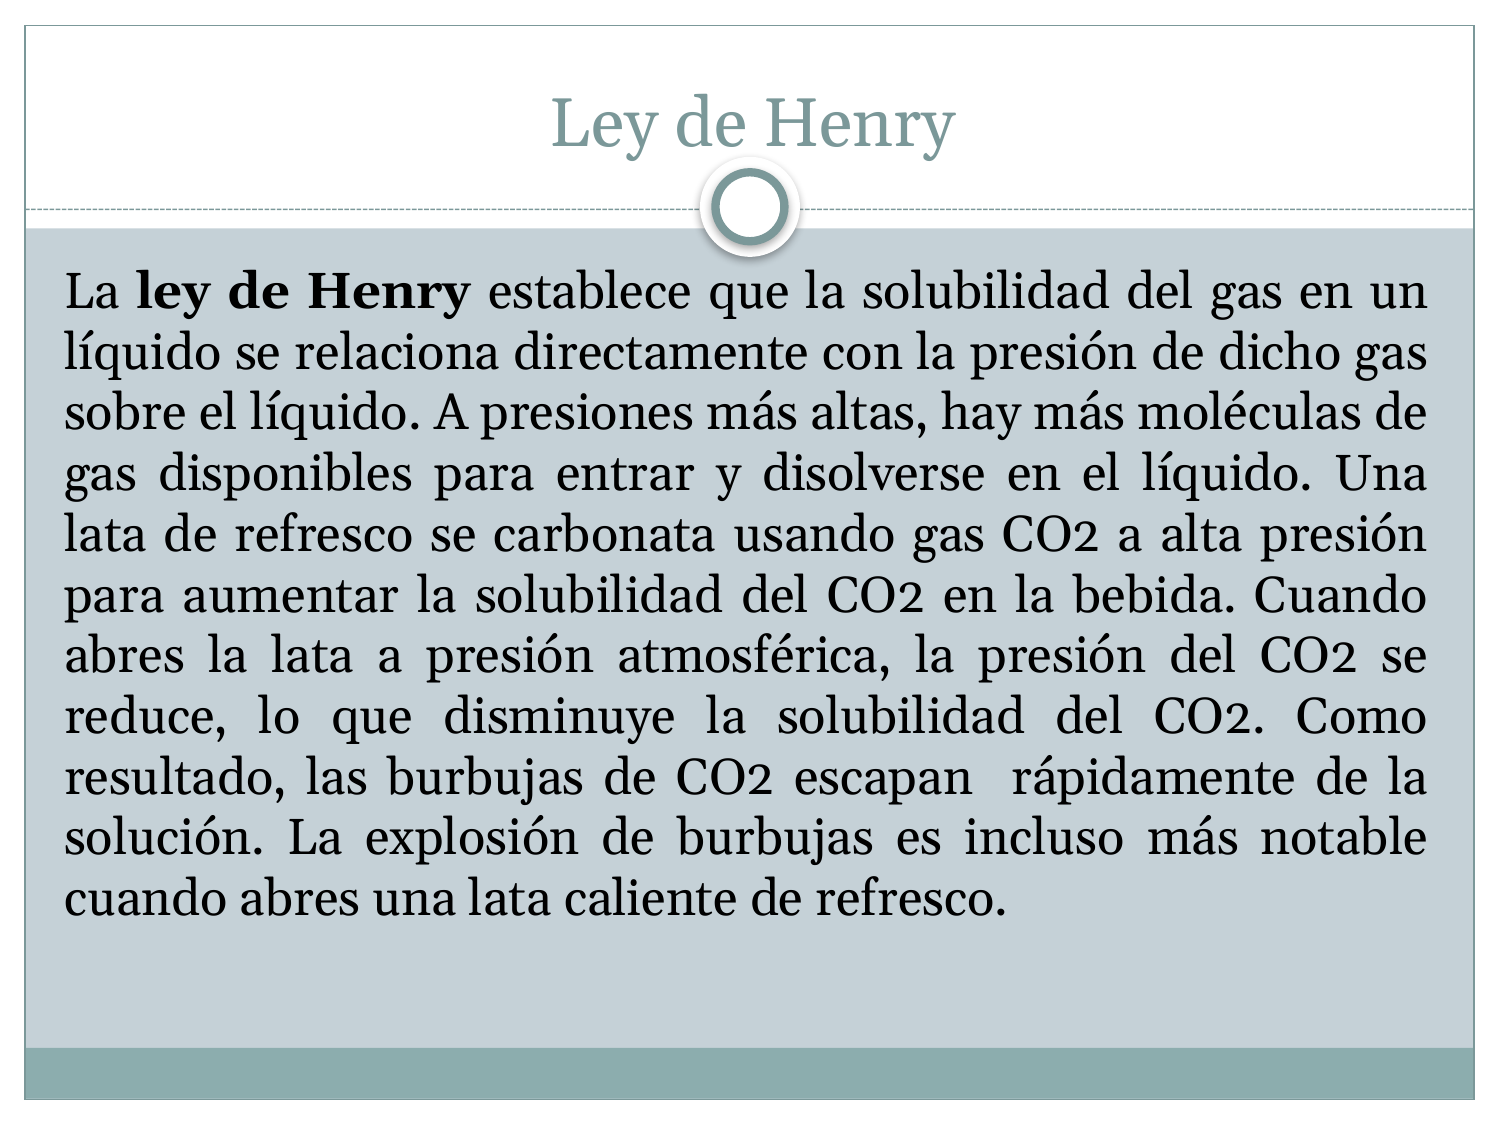

# Ley de Henry
La ley de Henry establece que la solubilidad del gas en un líquido se relaciona directamente con la presión de dicho gas sobre el líquido. A presiones más altas, hay más moléculas de gas disponibles para entrar y disolverse en el líquido. Una lata de refresco se carbonata usando gas CO2 a alta presión para aumentar la solubilidad del CO2 en la bebida. Cuando abres la lata a presión atmosférica, la presión del CO2 se reduce, lo que disminuye la solubilidad del CO2. Como resultado, las burbujas de CO2 escapan  rápidamente de la solución. La explosión de burbujas es incluso más notable cuando abres una lata caliente de refresco.